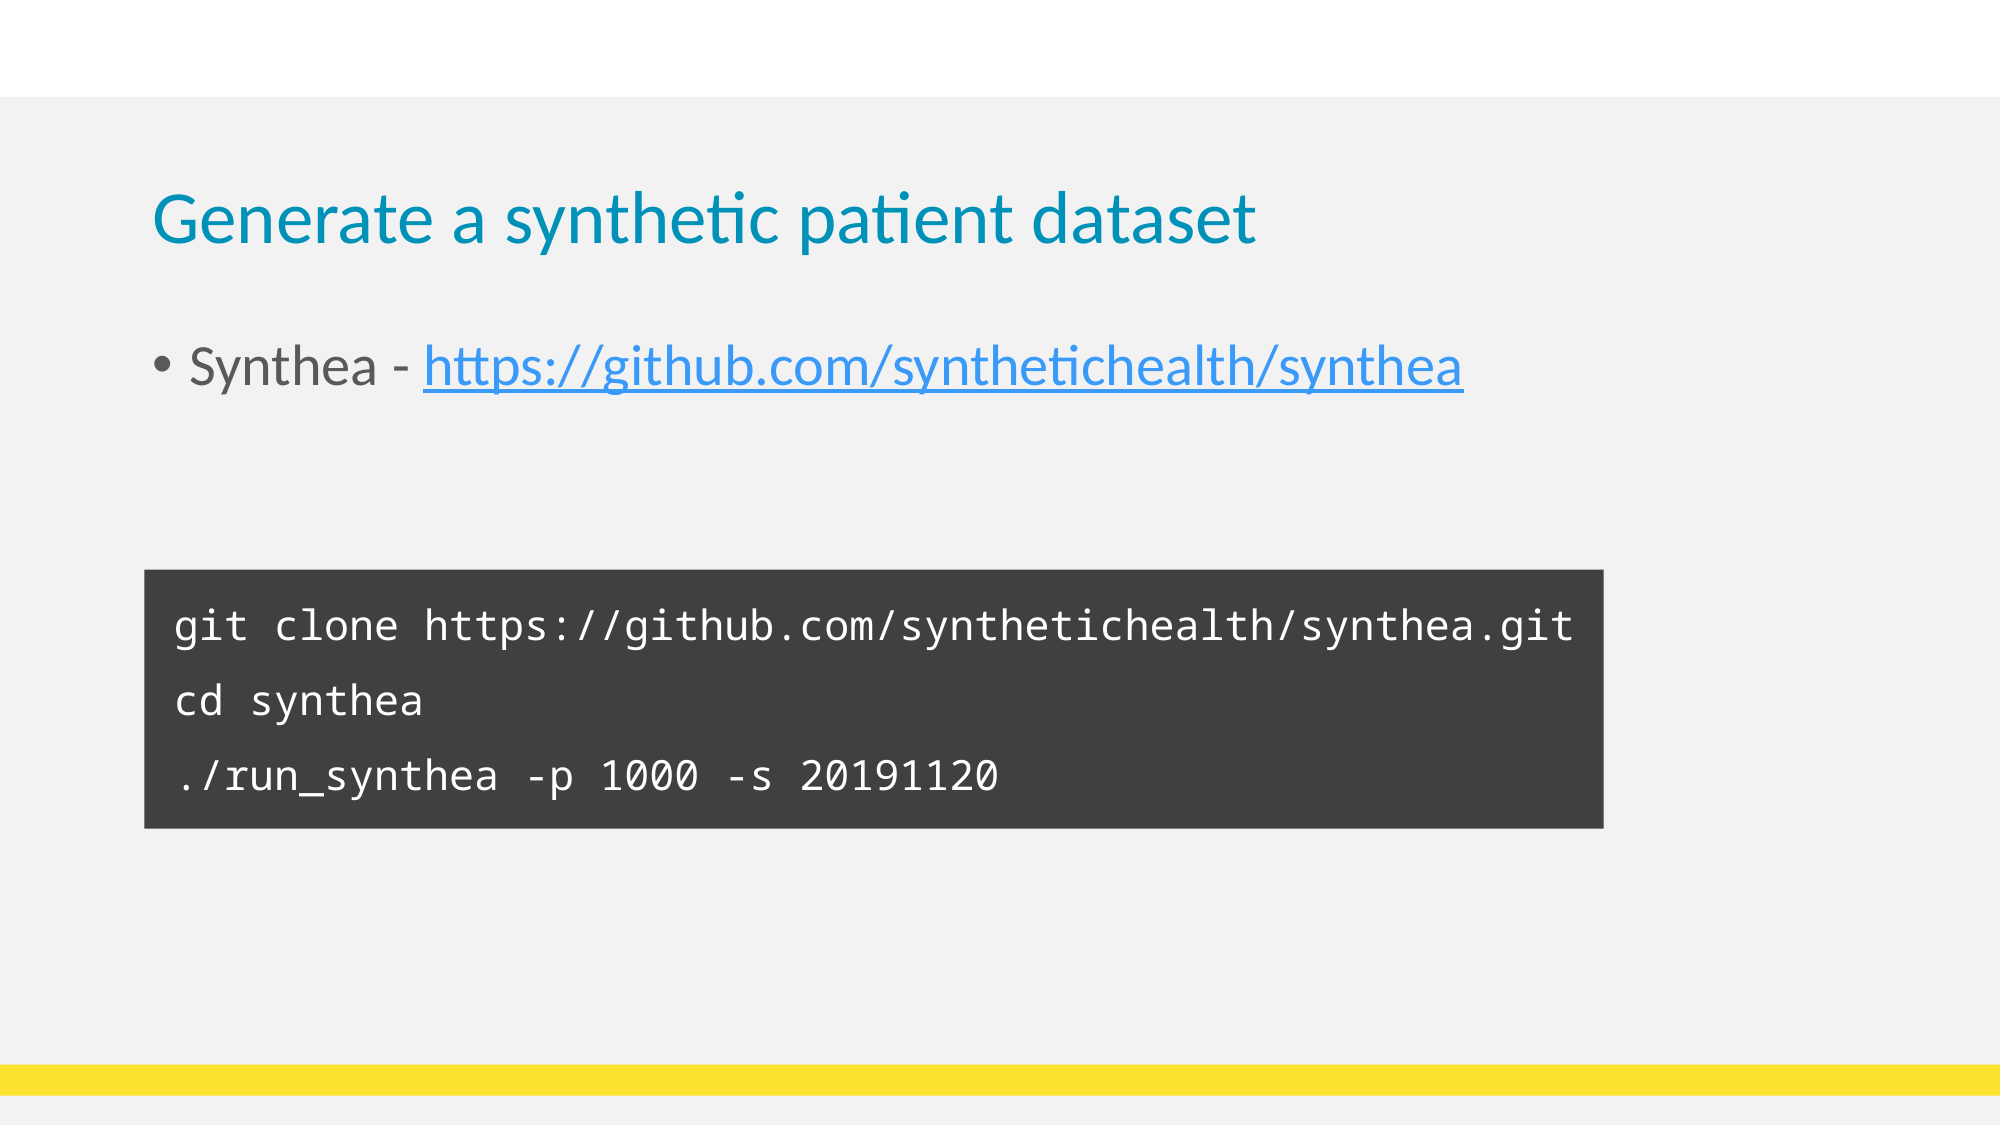

# Generate a synthetic patient dataset
Synthea - https://github.com/synthetichealth/synthea

git clone https://github.com/synthetichealth/synthea.git
cd synthea
./run_synthea -p 1000 -s 20191120